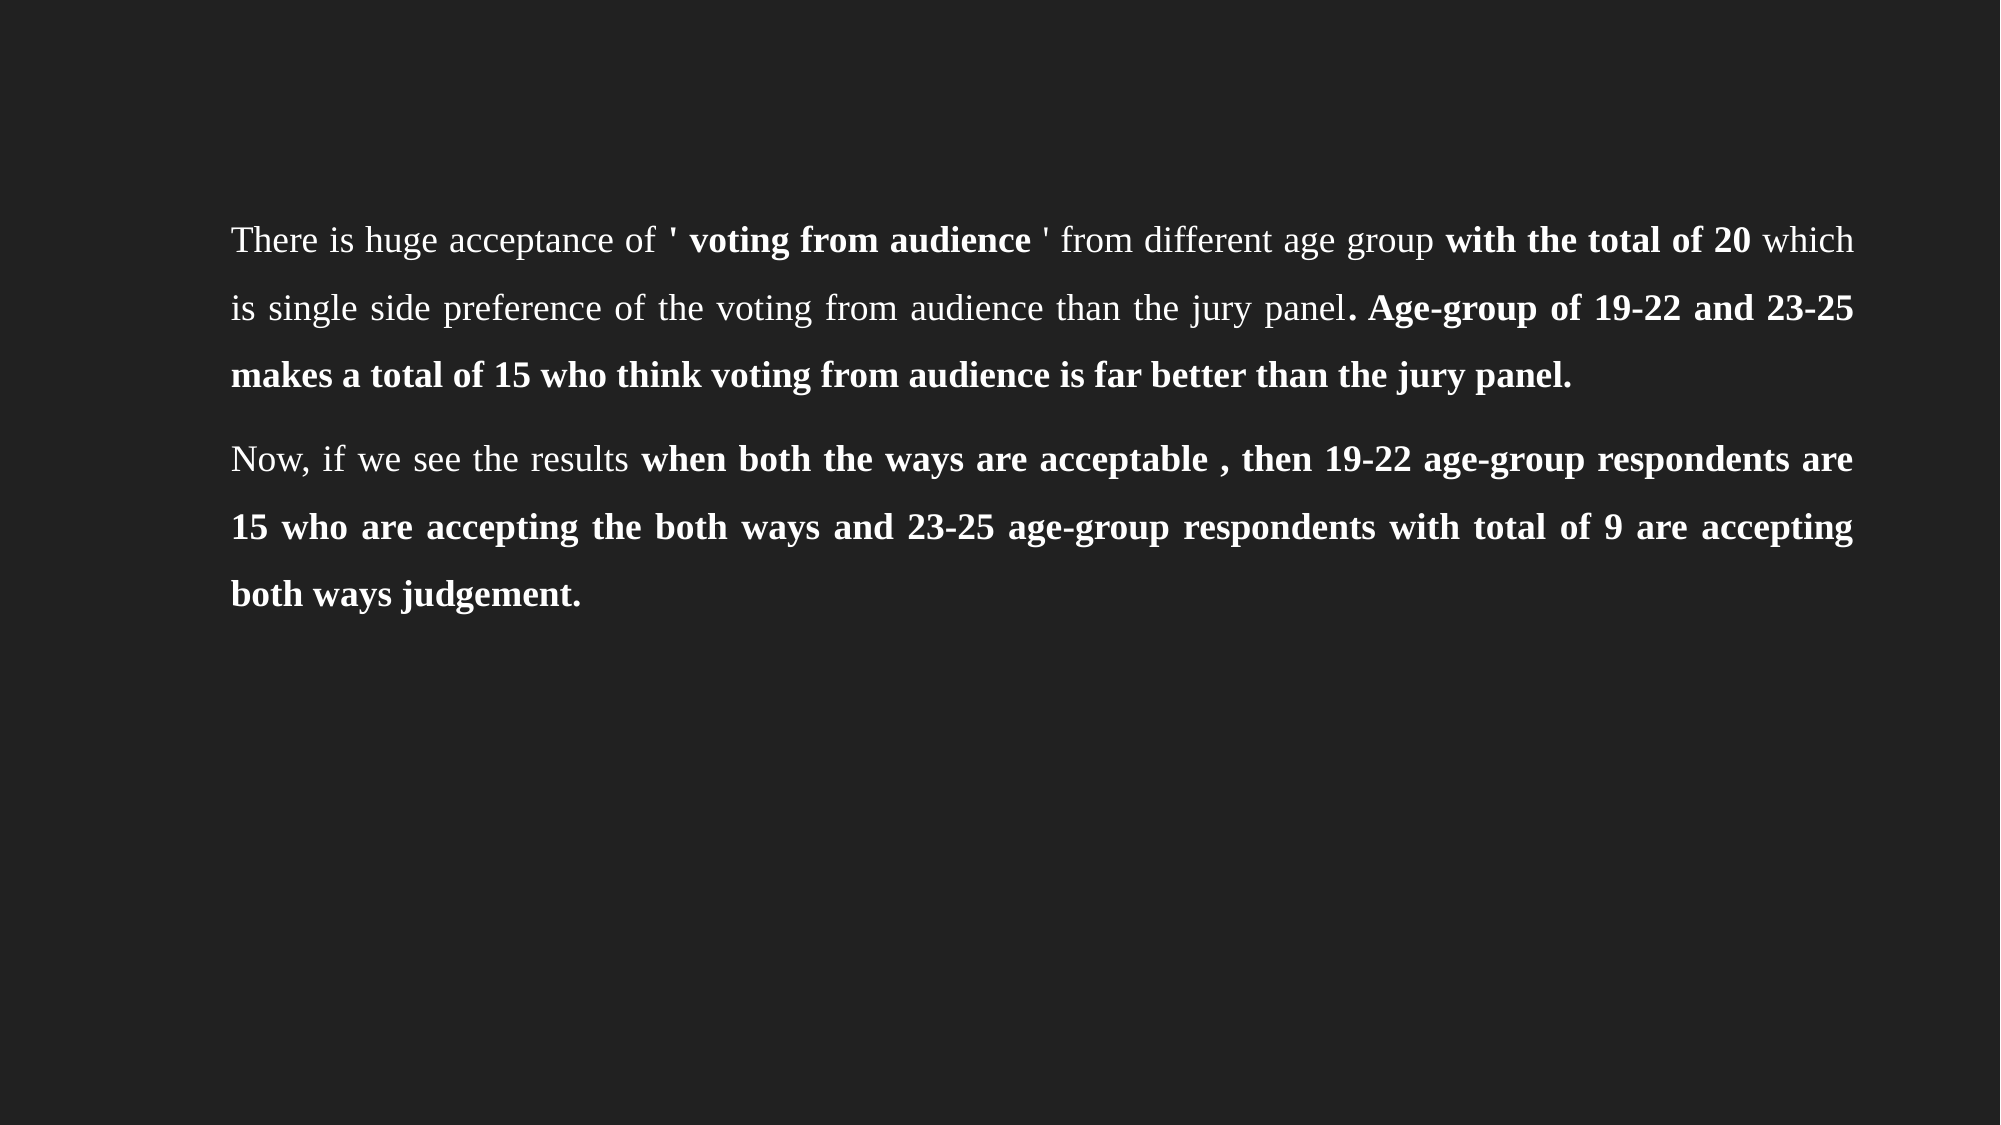

There is huge acceptance of ' voting from audience ' from different age group with the total of 20 which is single side preference of the voting from audience than the jury panel. Age-group of 19-22 and 23-25 makes a total of 15 who think voting from audience is far better than the jury panel.
Now, if we see the results when both the ways are acceptable , then 19-22 age-group respondents are 15 who are accepting the both ways and 23-25 age-group respondents with total of 9 are accepting both ways judgement.